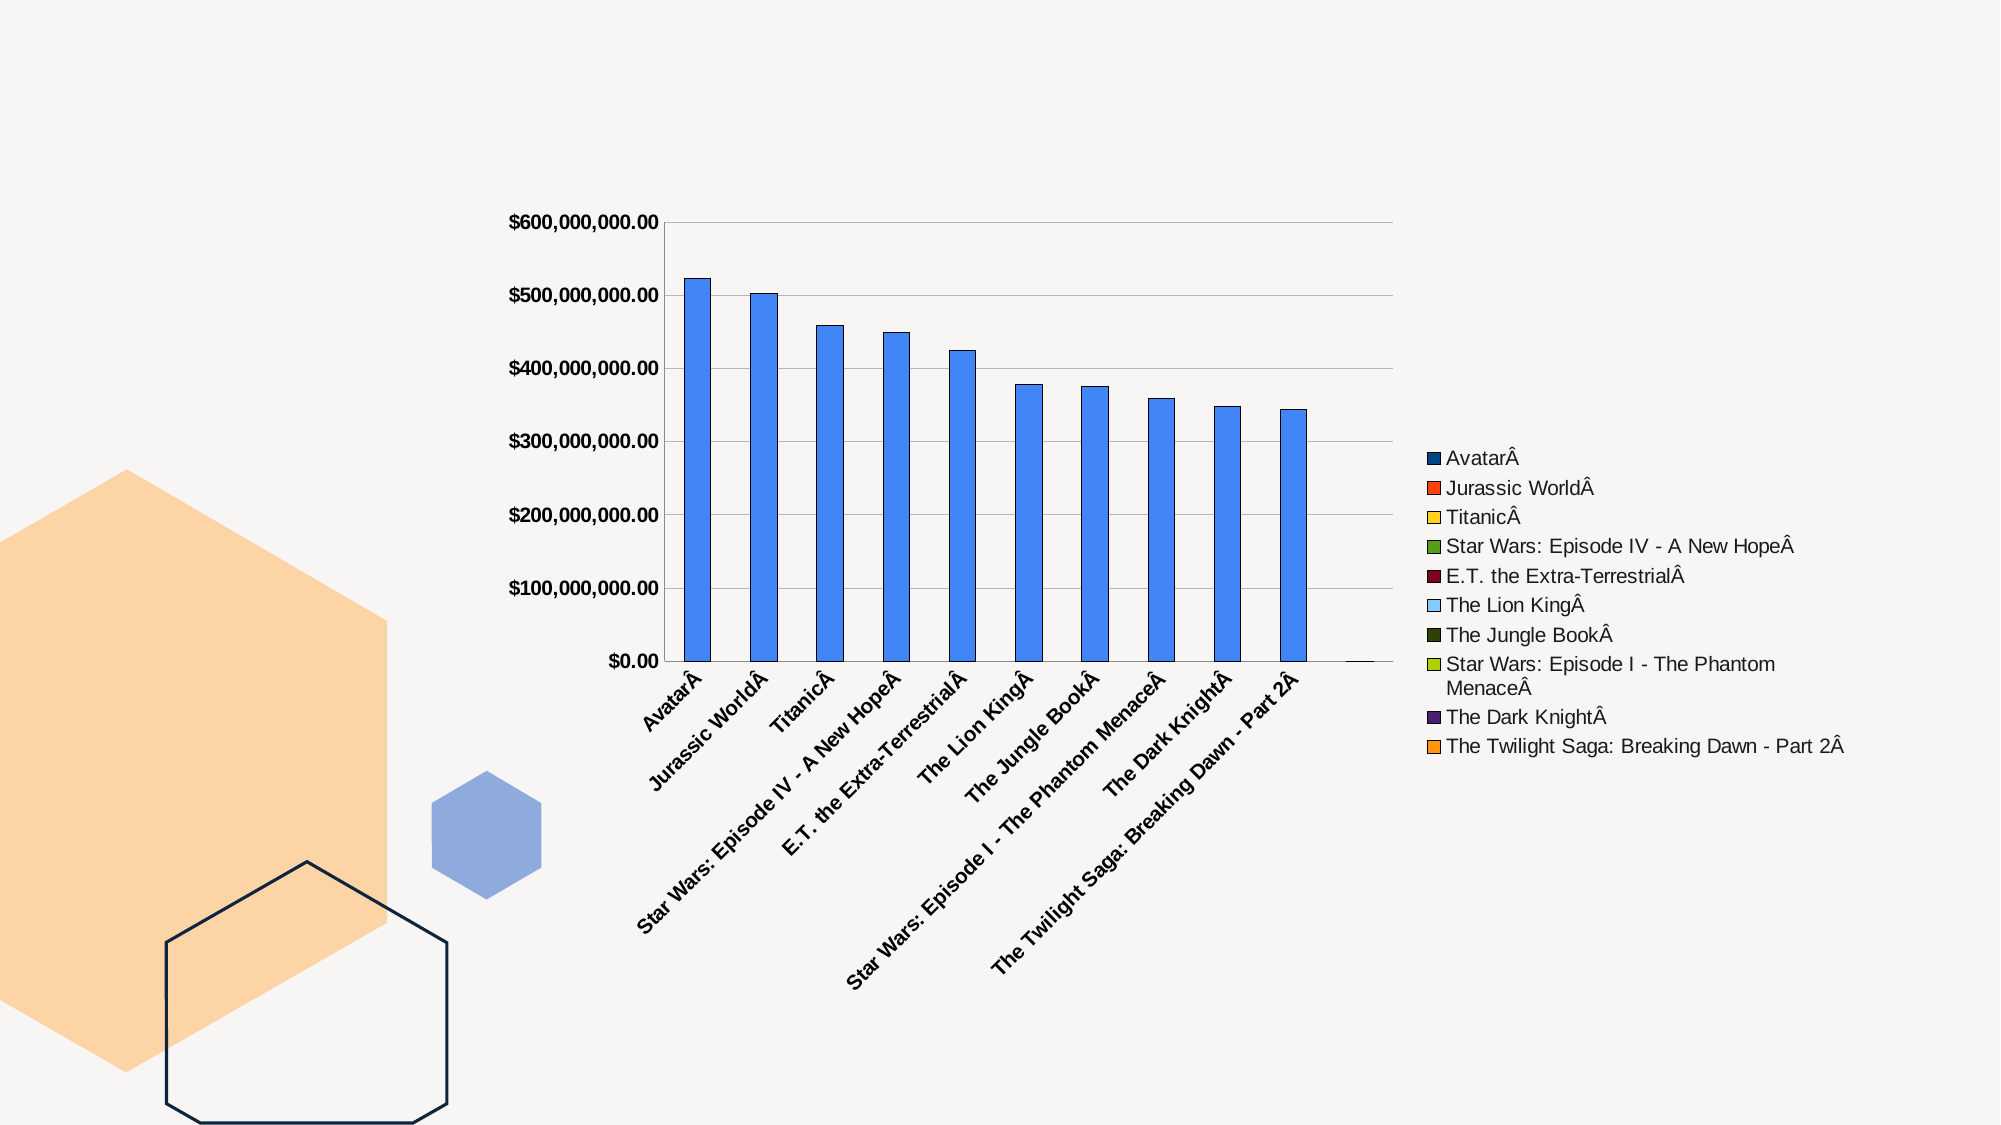

### Chart

| Category | Profits in Millions |
|---|---|
| AvatarÂ | 523505847.0 |
| Jurassic WorldÂ | 502177271.0 |
| TitanicÂ | 458672302.0 |
| Star Wars: Episode IV - A New HopeÂ | 449935665.0 |
| E.T. the Extra-TerrestrialÂ | 424449459.0 |
| The Lion KingÂ | 377783777.0 |
| The Jungle BookÂ | 375290282.0 |
| Star Wars: Episode I - The Phantom MenaceÂ | 359544677.0 |
| The Dark KnightÂ | 348316061.0 |
| The Twilight Saga: Breaking Dawn - Part 2Â | 344597846.0 |